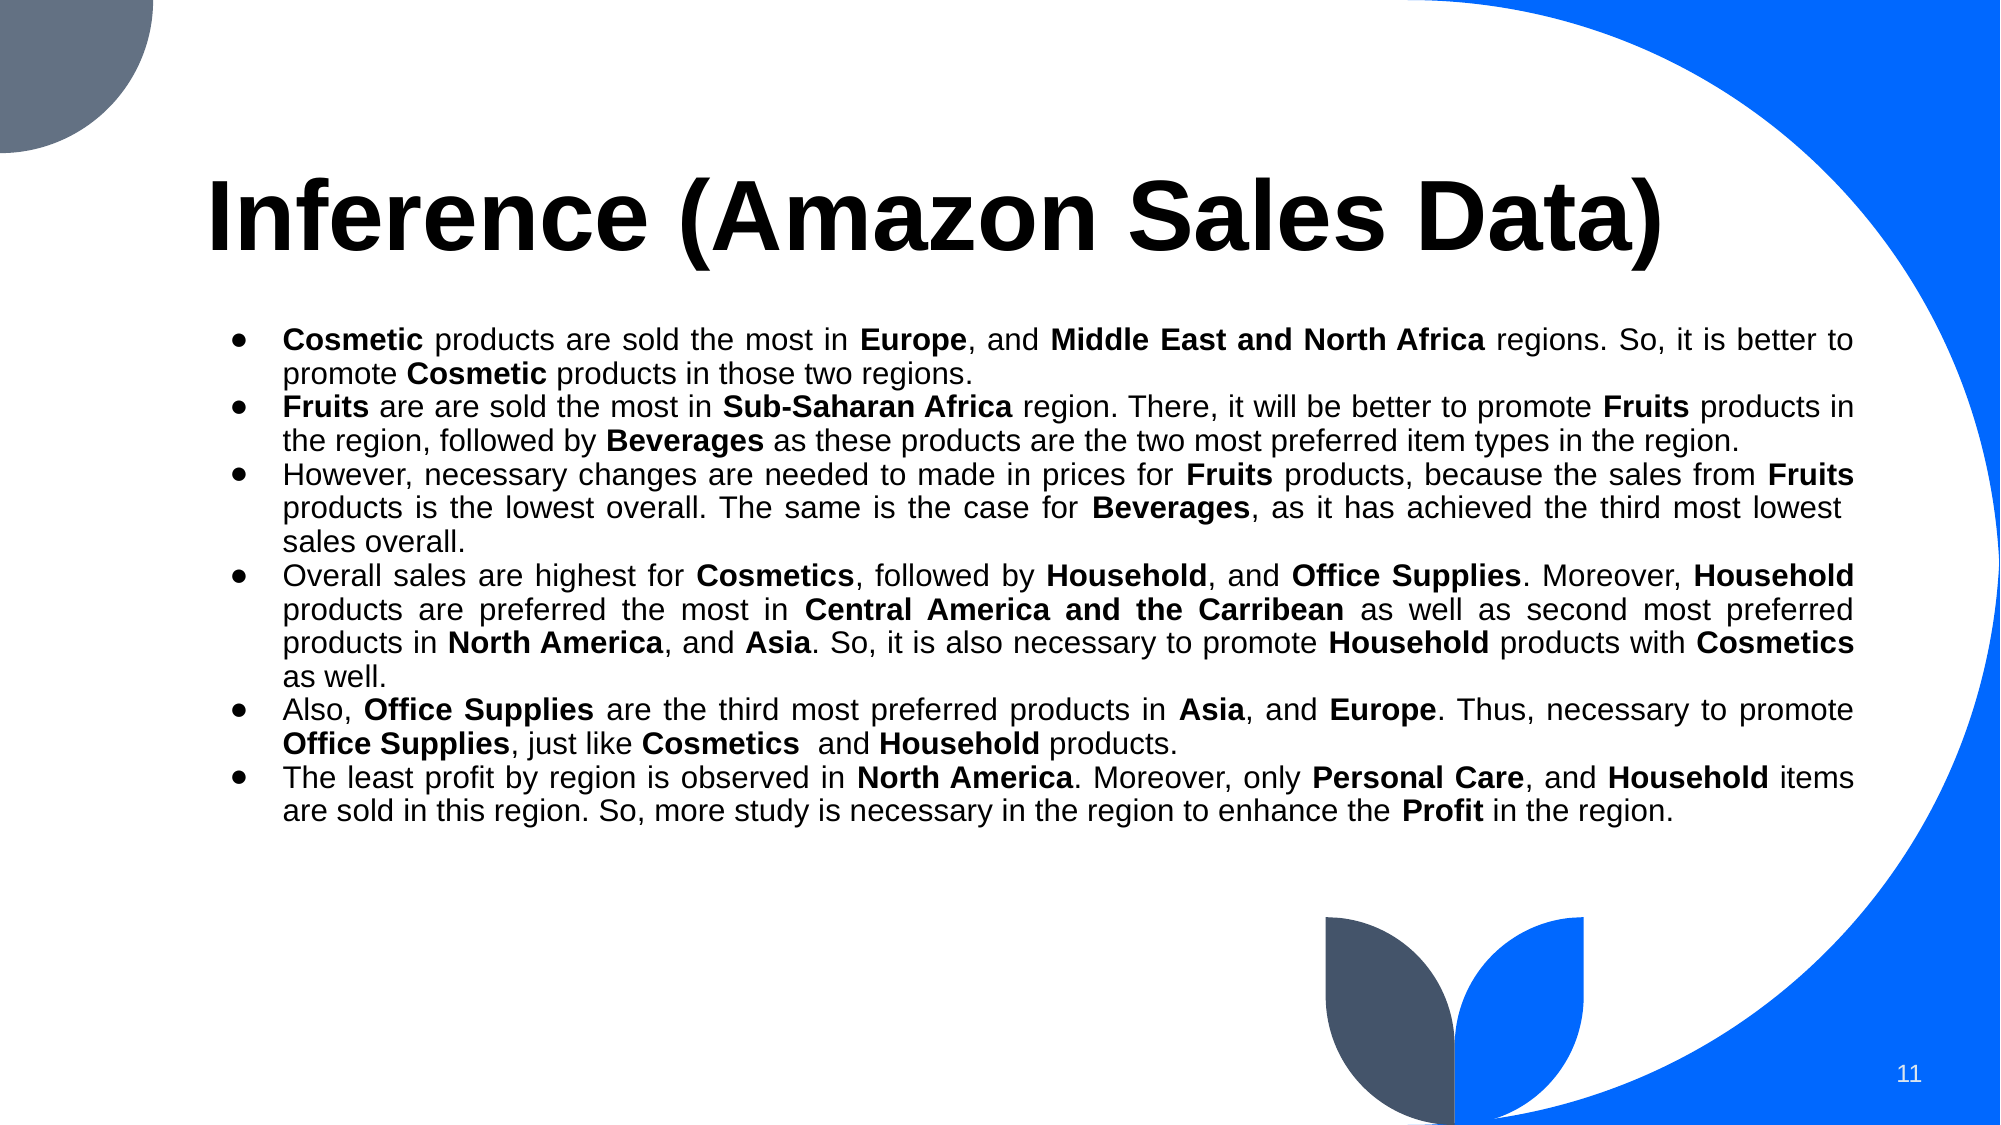

# Inference (Amazon Sales Data)
Cosmetic products are sold the most in Europe, and Middle East and North Africa regions. So, it is better to promote Cosmetic products in those two regions.
Fruits are are sold the most in Sub-Saharan Africa region. There, it will be better to promote Fruits products in the region, followed by Beverages as these products are the two most preferred item types in the region.
However, necessary changes are needed to made in prices for Fruits products, because the sales from Fruits products is the lowest overall. The same is the case for Beverages, as it has achieved the third most lowest  sales overall.
Overall sales are highest for Cosmetics, followed by Household, and Office Supplies. Moreover, Household products are preferred the most in Central America and the Carribean as well as second most preferred products in North America, and Asia. So, it is also necessary to promote Household products with Cosmetics as well.
Also, Office Supplies are the third most preferred products in Asia, and Europe. Thus, necessary to promote Office Supplies, just like Cosmetics  and Household products.
The least profit by region is observed in North America. Moreover, only Personal Care, and Household items are sold in this region. So, more study is necessary in the region to enhance the Profit in the region.
11